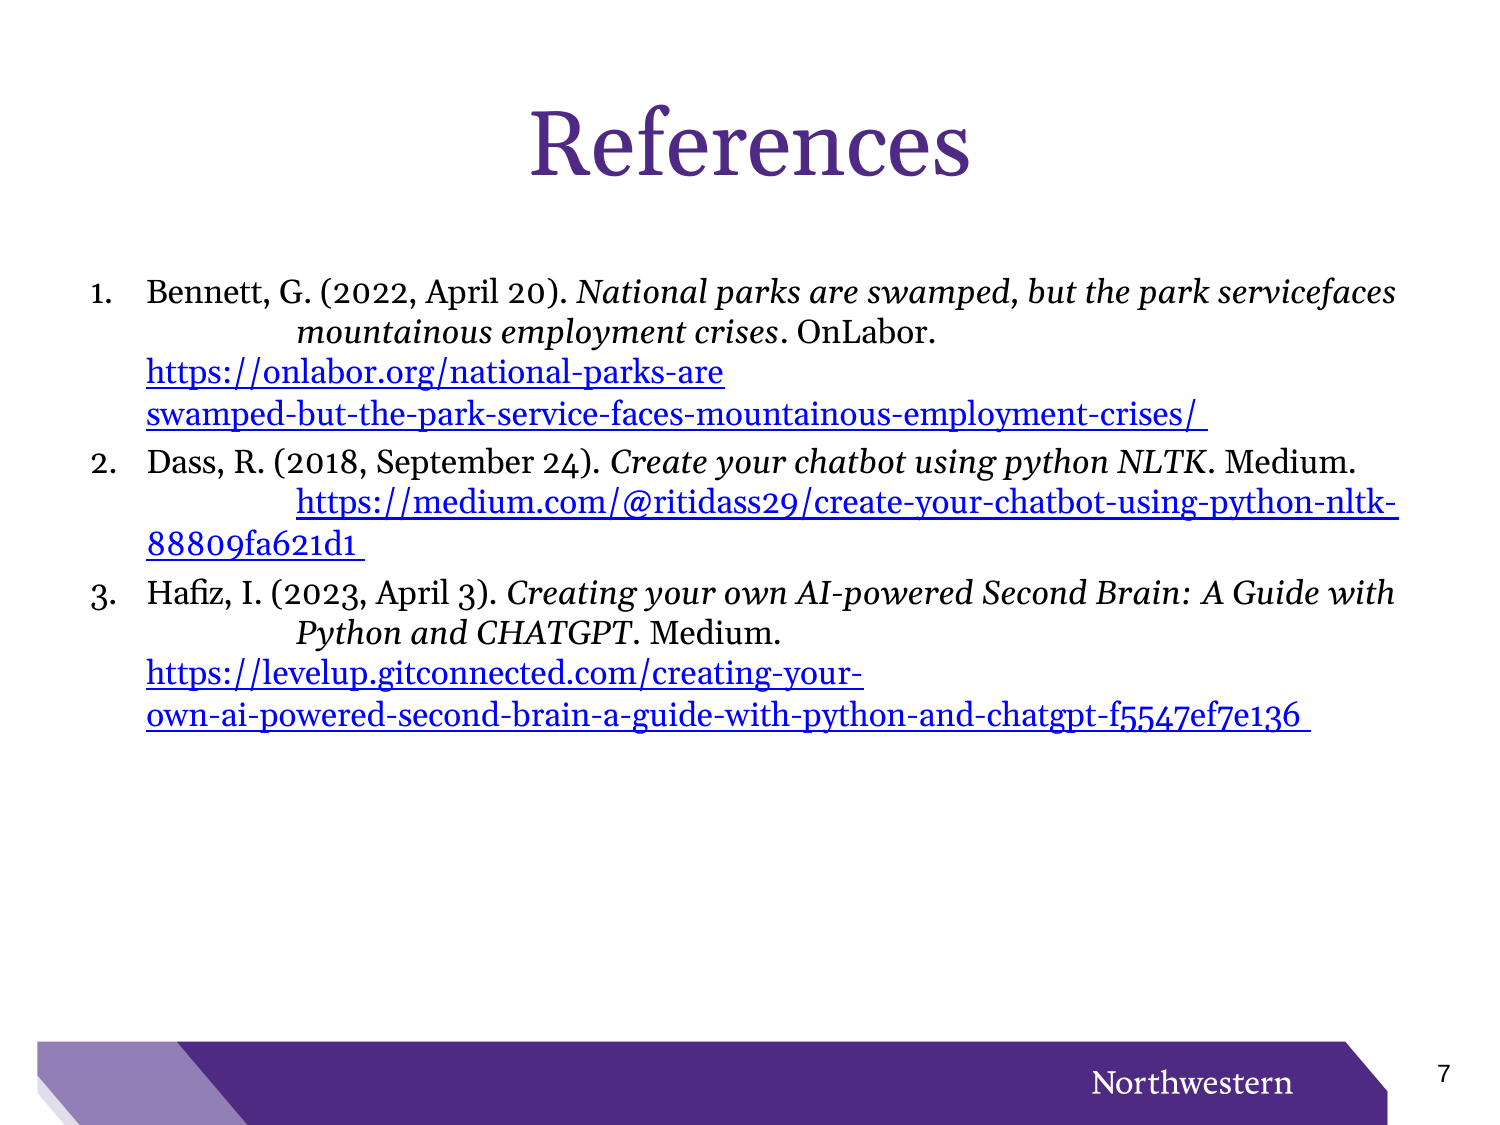

# References
Bennett, G. (2022, April 20). National parks are swamped, but the park servicefaces	mountainous employment crises. OnLabor. https://onlabor.org/national-parks-are	swamped-but-the-park-service-faces-mountainous-employment-crises/
Dass, R. (2018, September 24). Create your chatbot using python NLTK. Medium. 	https://medium.com/@ritidass29/create-your-chatbot-using-python-nltk-	88809fa621d1
Hafiz, I. (2023, April 3). Creating your own AI-powered Second Brain: A Guide with 	Python and CHATGPT. Medium. https://levelup.gitconnected.com/creating-your-	own-ai-powered-second-brain-a-guide-with-python-and-chatgpt-f5547ef7e136

7